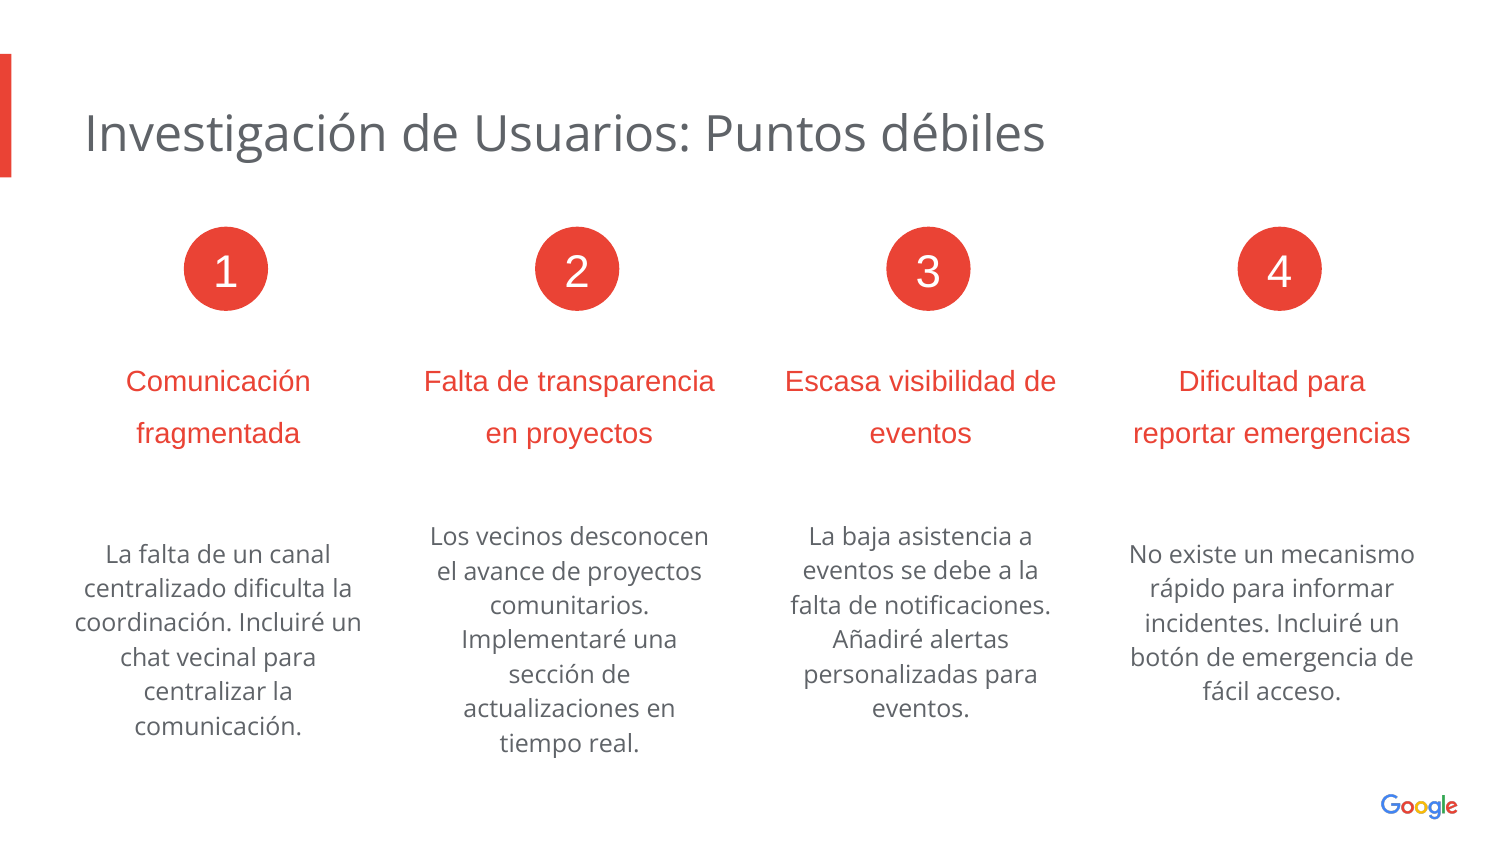

Investigación de Usuarios: Puntos débiles
1
2
3
4
Comunicación fragmentada
Falta de transparencia en proyectos
Escasa visibilidad de eventos
Dificultad para reportar emergencias
Los vecinos desconocen el avance de proyectos comunitarios. Implementaré una sección de actualizaciones en tiempo real.
La baja asistencia a eventos se debe a la falta de notificaciones. Añadiré alertas personalizadas para eventos.
La falta de un canal centralizado dificulta la coordinación. Incluiré un chat vecinal para centralizar la comunicación.
No existe un mecanismo rápido para informar incidentes. Incluiré un botón de emergencia de fácil acceso.